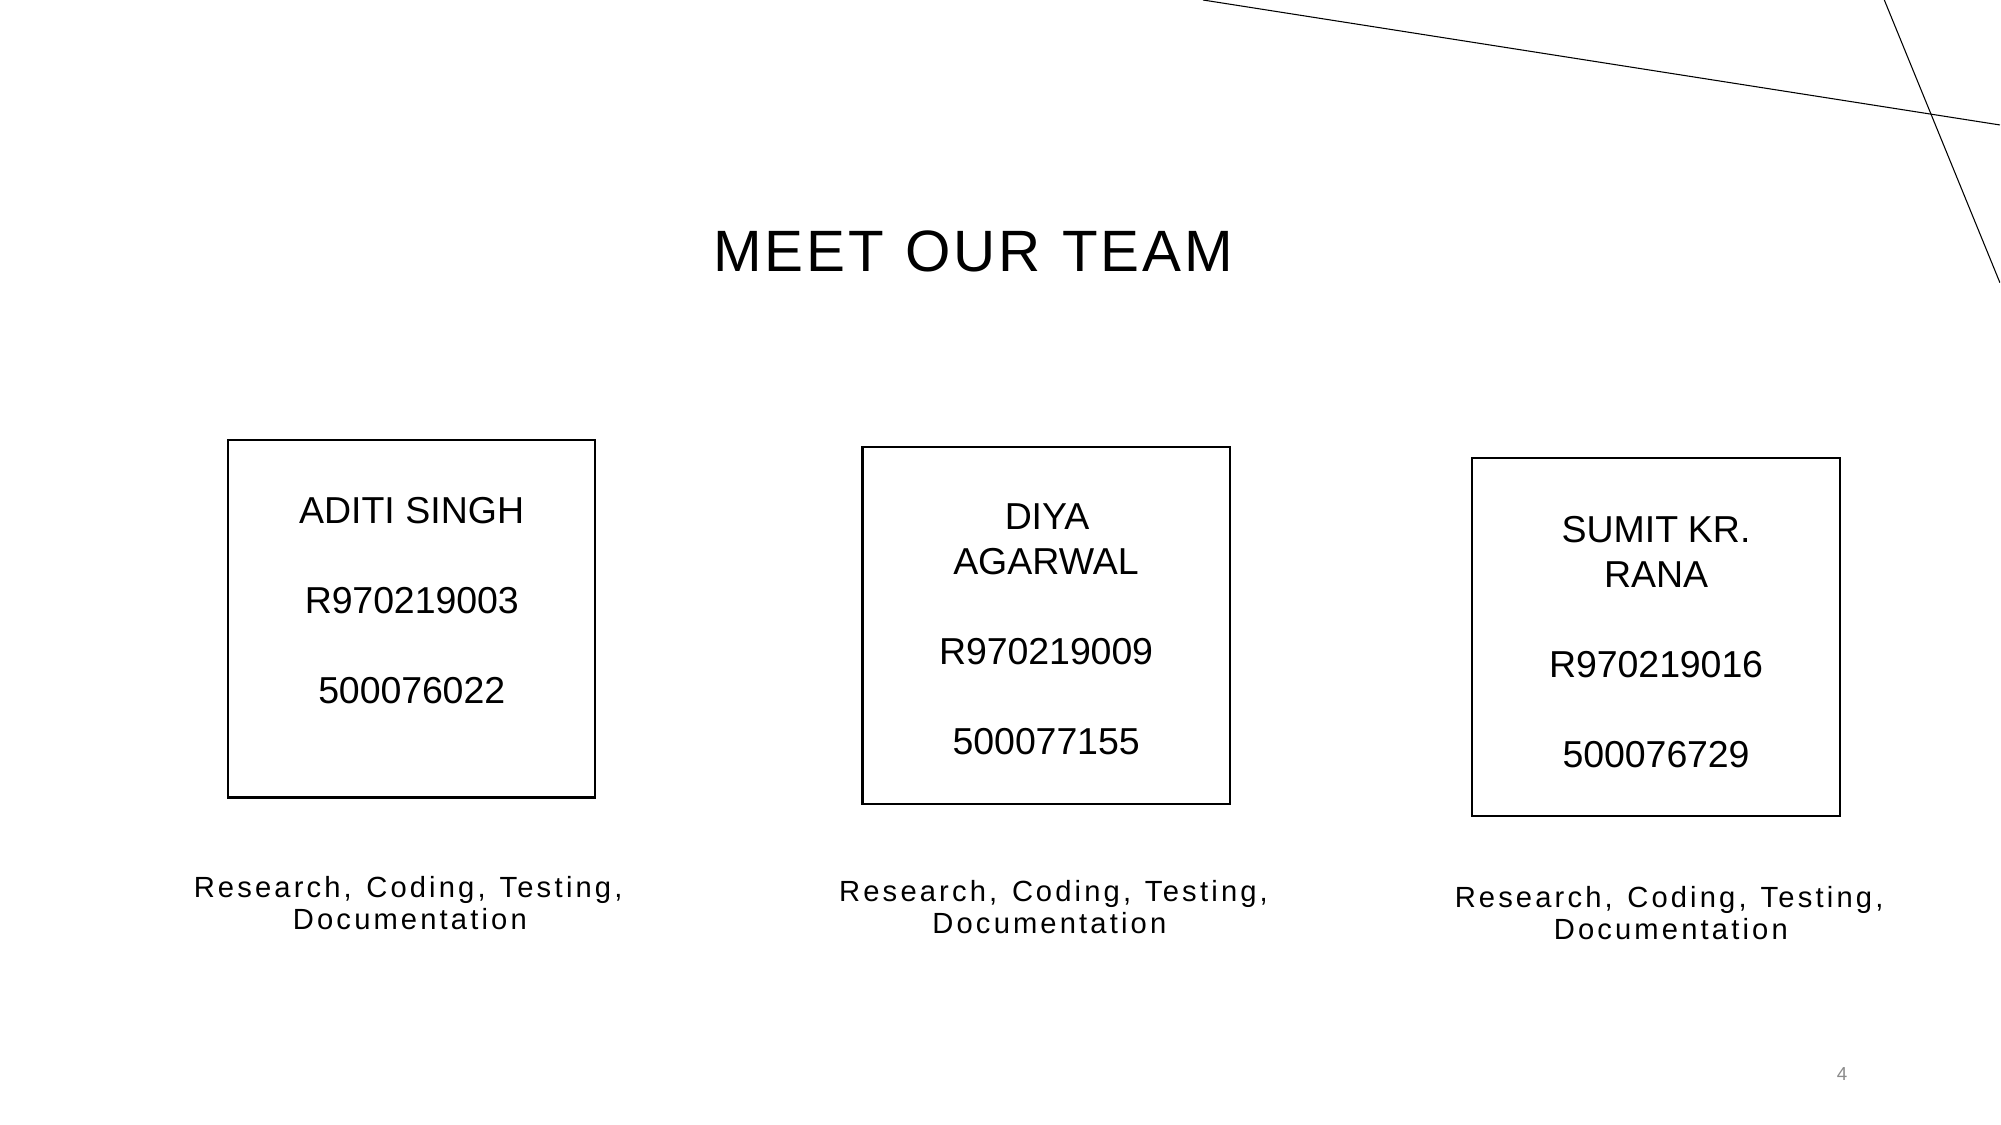

# MEET OUR TEAM

ADITI SINGH
R970219003

500076022

DIYA AGARWAL
R970219009

500077155

SUMIT KR. RANA
R970219016

500076729

Research, Coding, Testing, Documentation
Research, Coding, Testing, Documentation
Research, Coding, Testing, Documentation
4